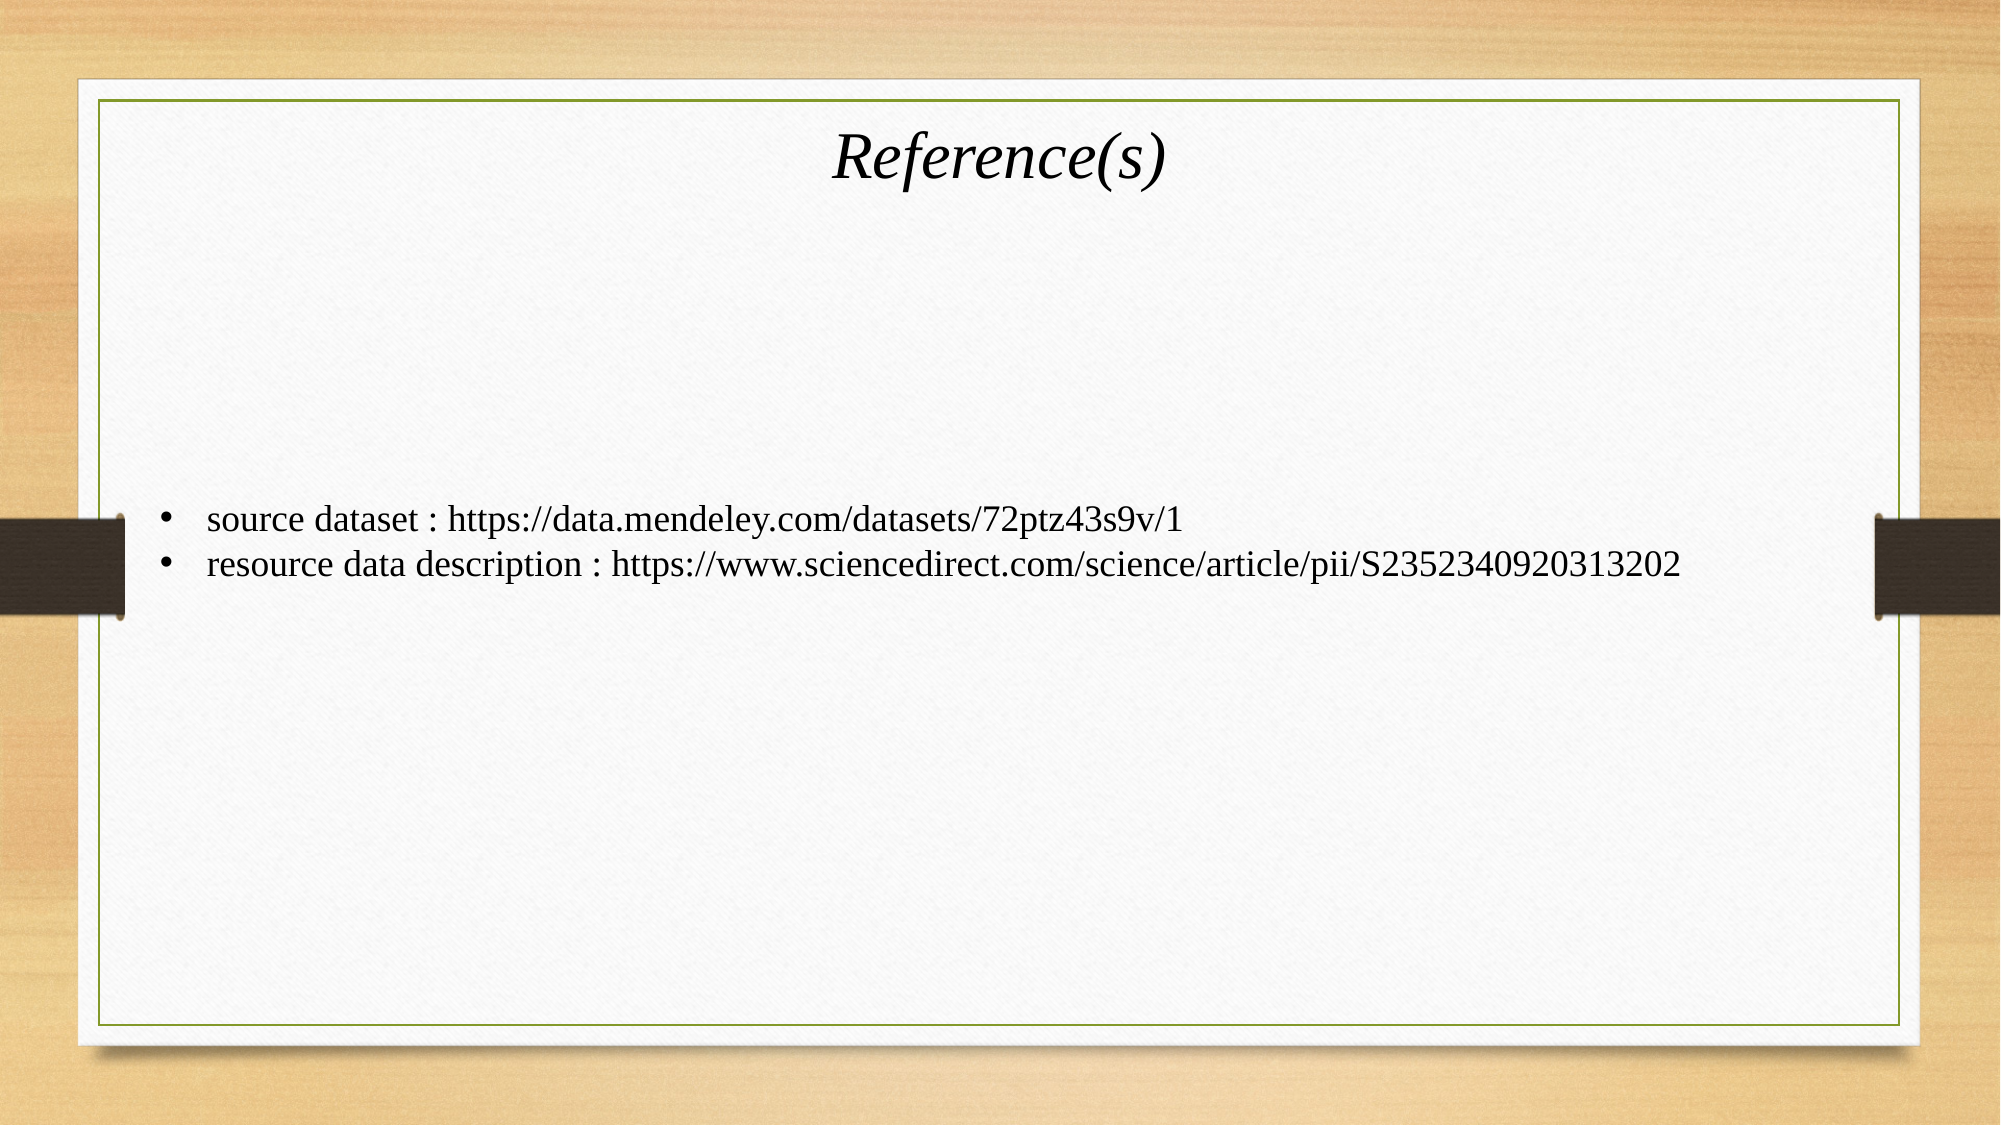

Reference(s)
source dataset : https://data.mendeley.com/datasets/72ptz43s9v/1
resource data description : https://www.sciencedirect.com/science/article/pii/S2352340920313202